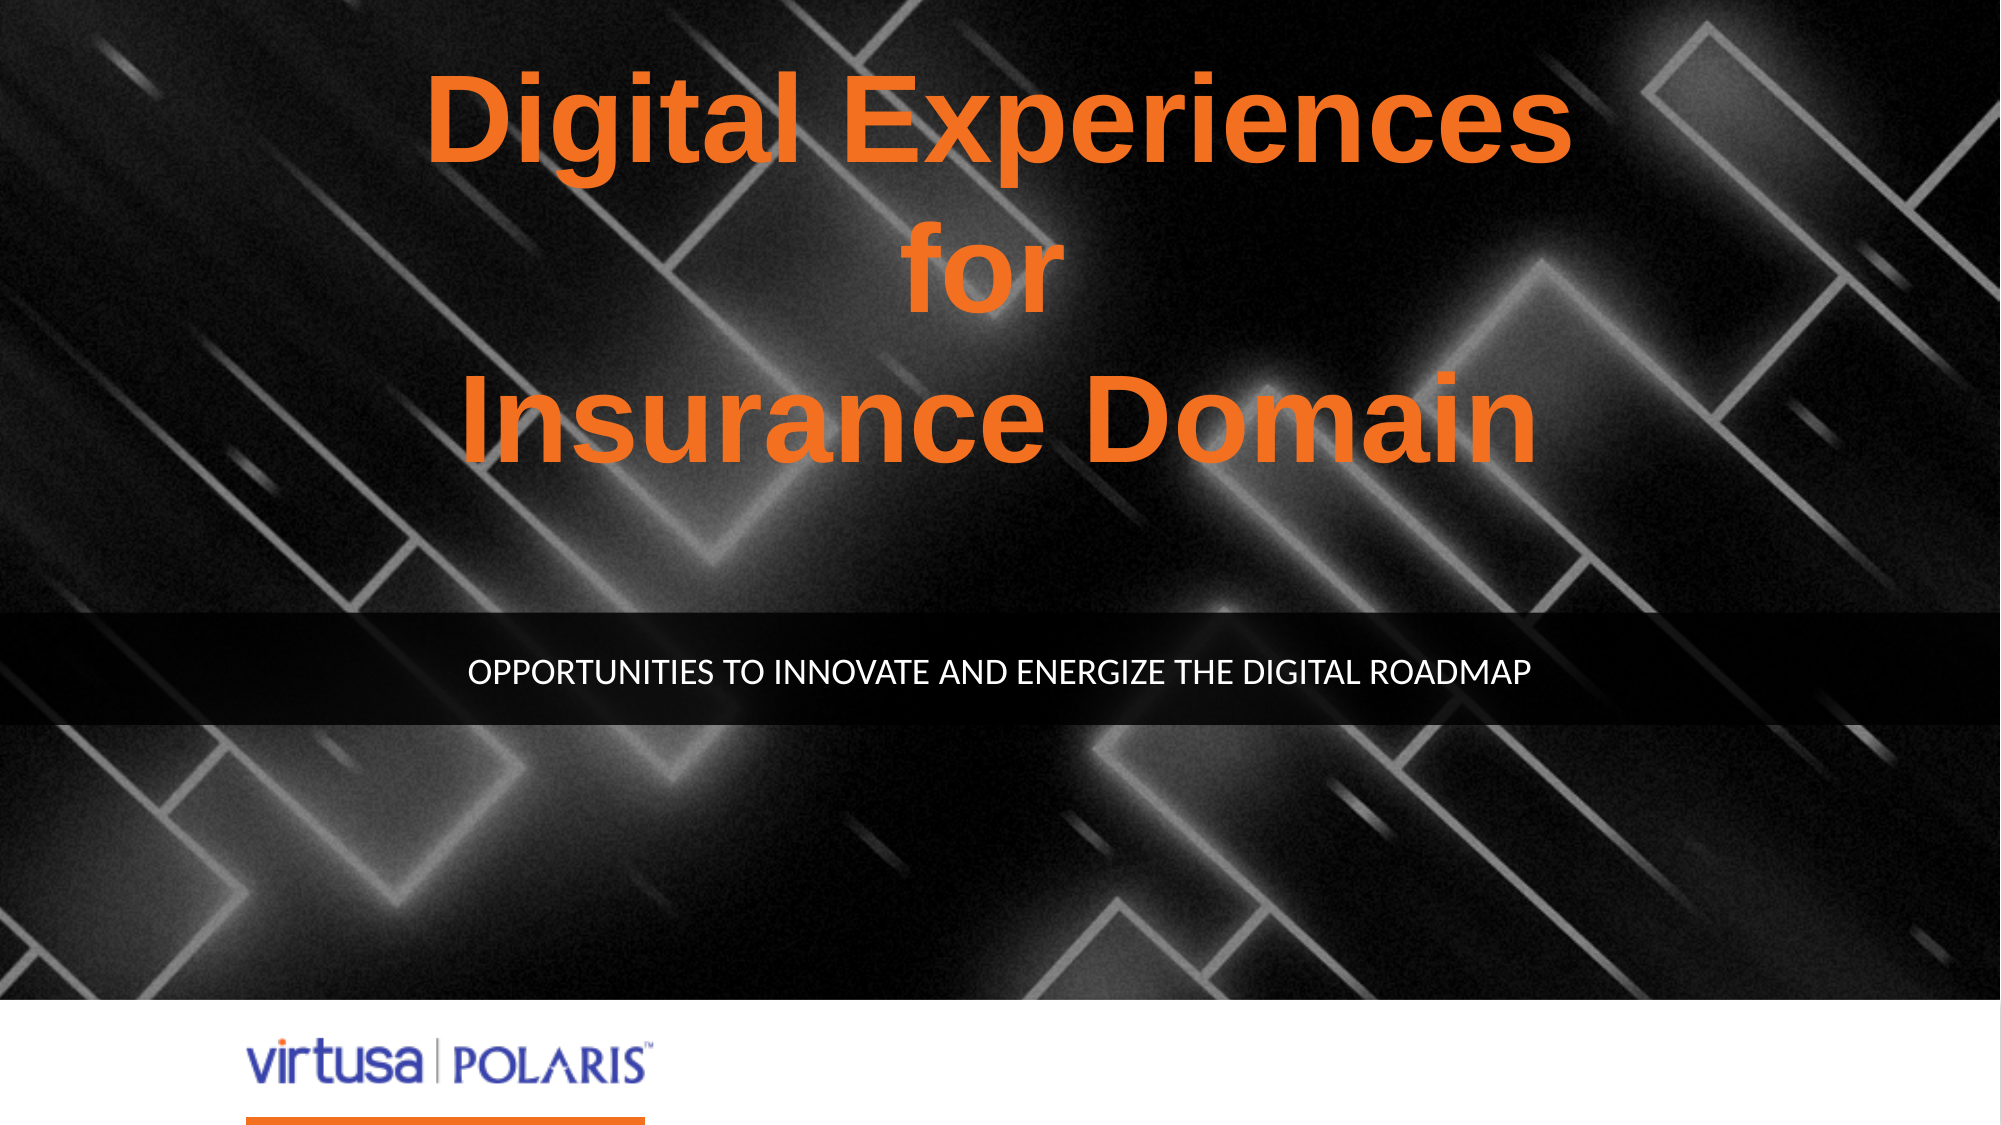

Digital Experiences
for
Insurance Domain

OPPORTUNITIES TO INNOVATE AND ENERGIZE THE DIGITAL ROADMAP